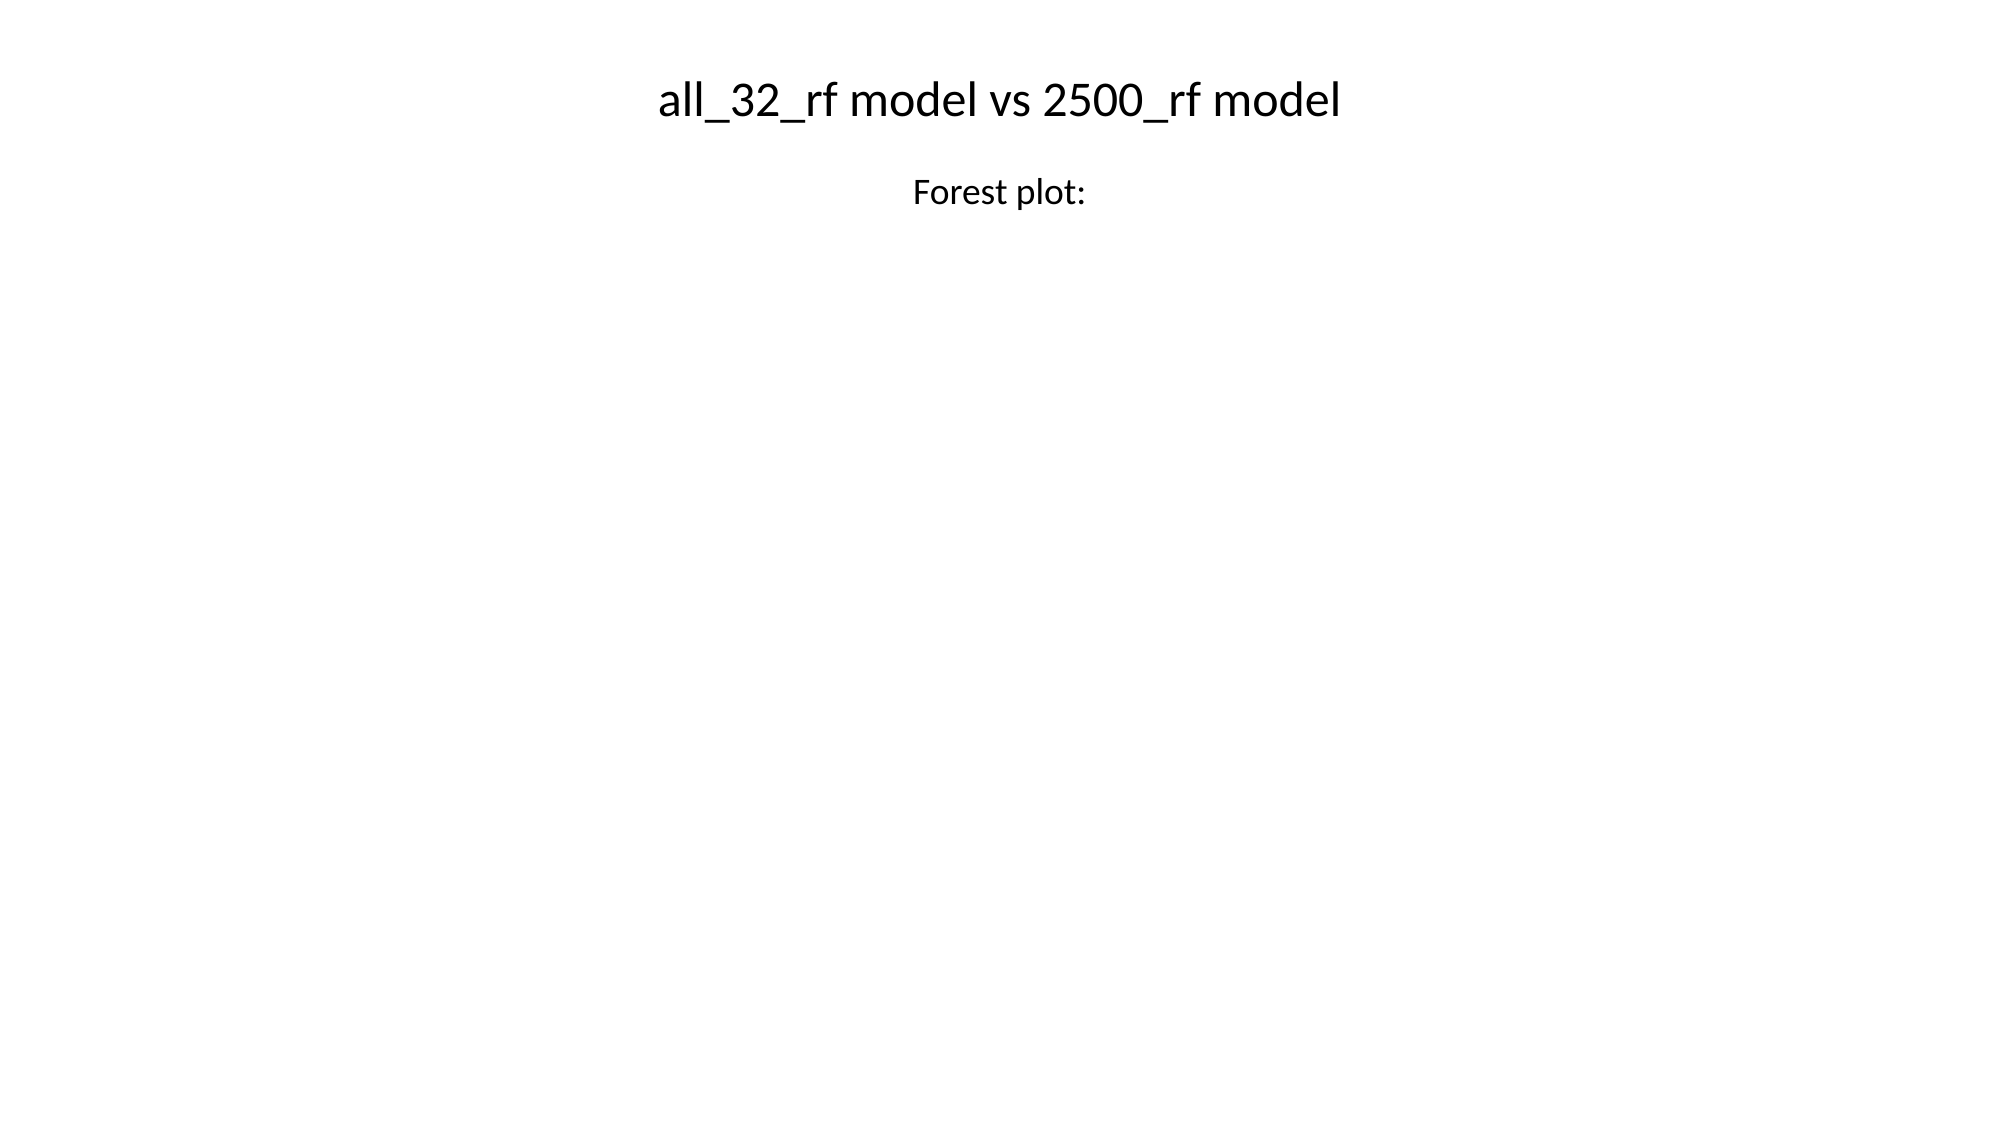

all_32_rf model vs 2500_rf model
Forest plot: